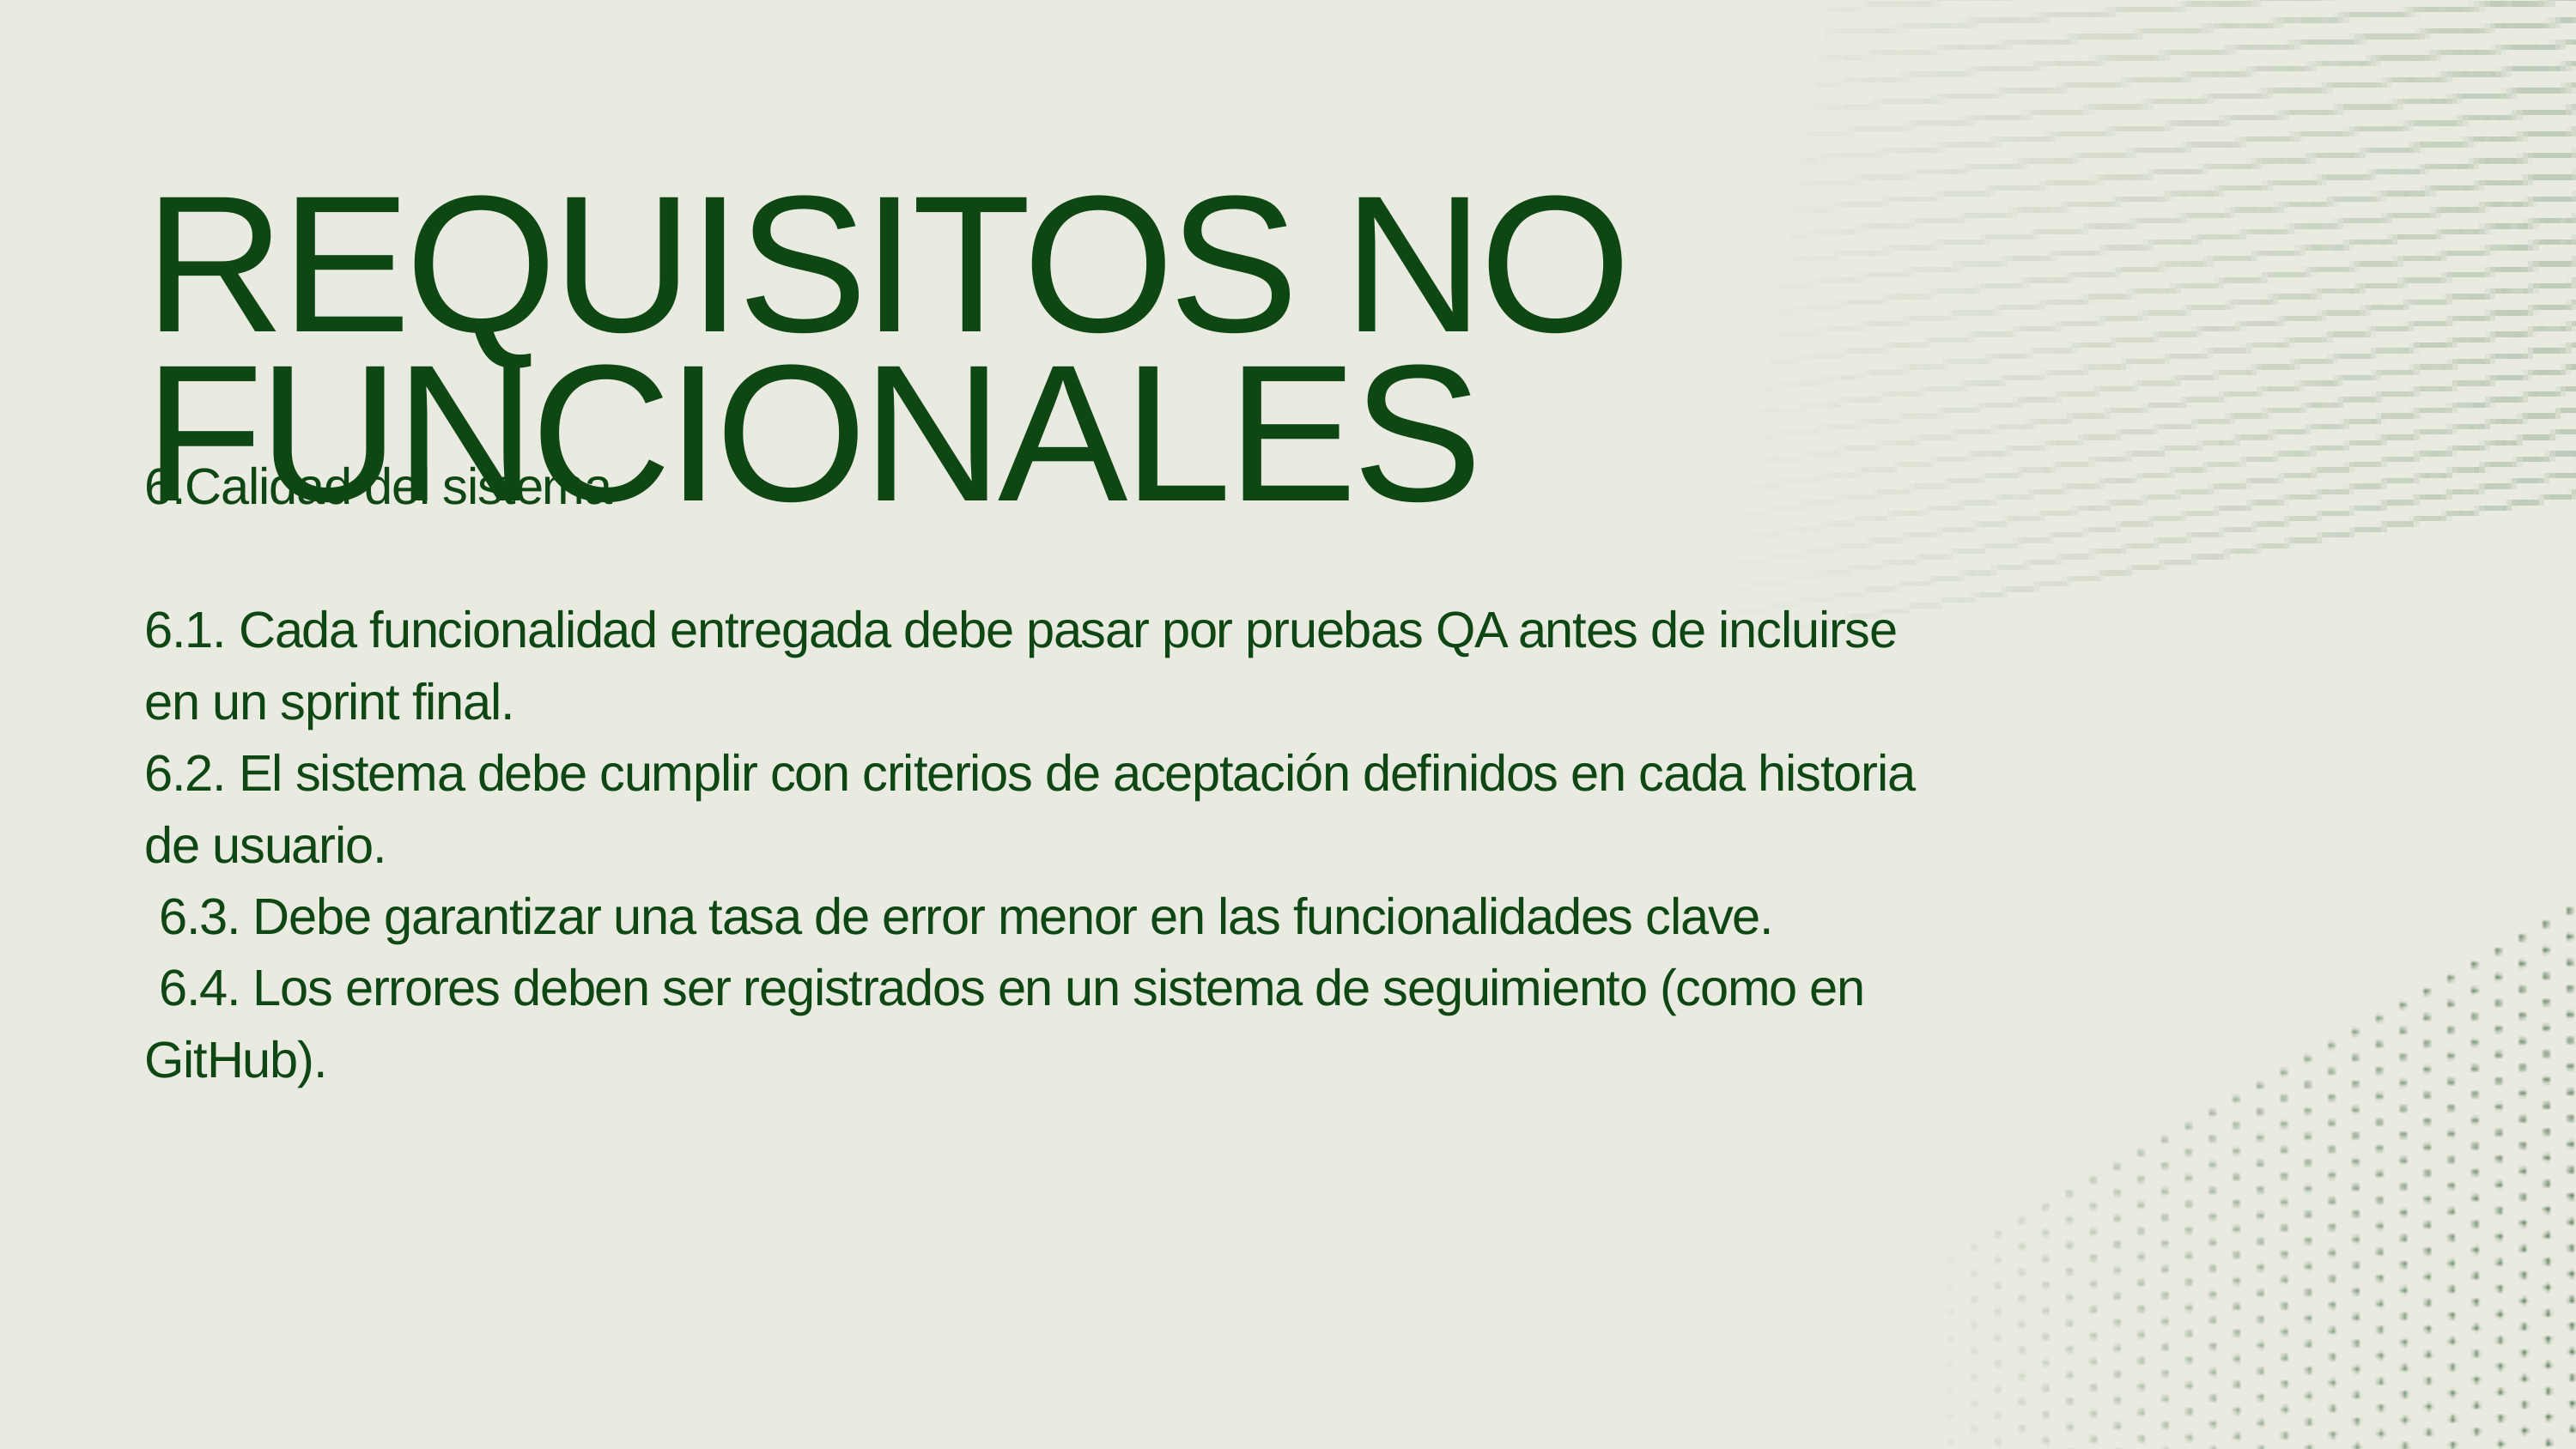

REQUISITOS NO FUNCIONALES
6.Calidad del sistema

6.1. Cada funcionalidad entregada debe pasar por pruebas QA antes de incluirse en un sprint final.
6.2. El sistema debe cumplir con criterios de aceptación definidos en cada historia de usuario.
 6.3. Debe garantizar una tasa de error menor en las funcionalidades clave.
 6.4. Los errores deben ser registrados en un sistema de seguimiento (como en GitHub).